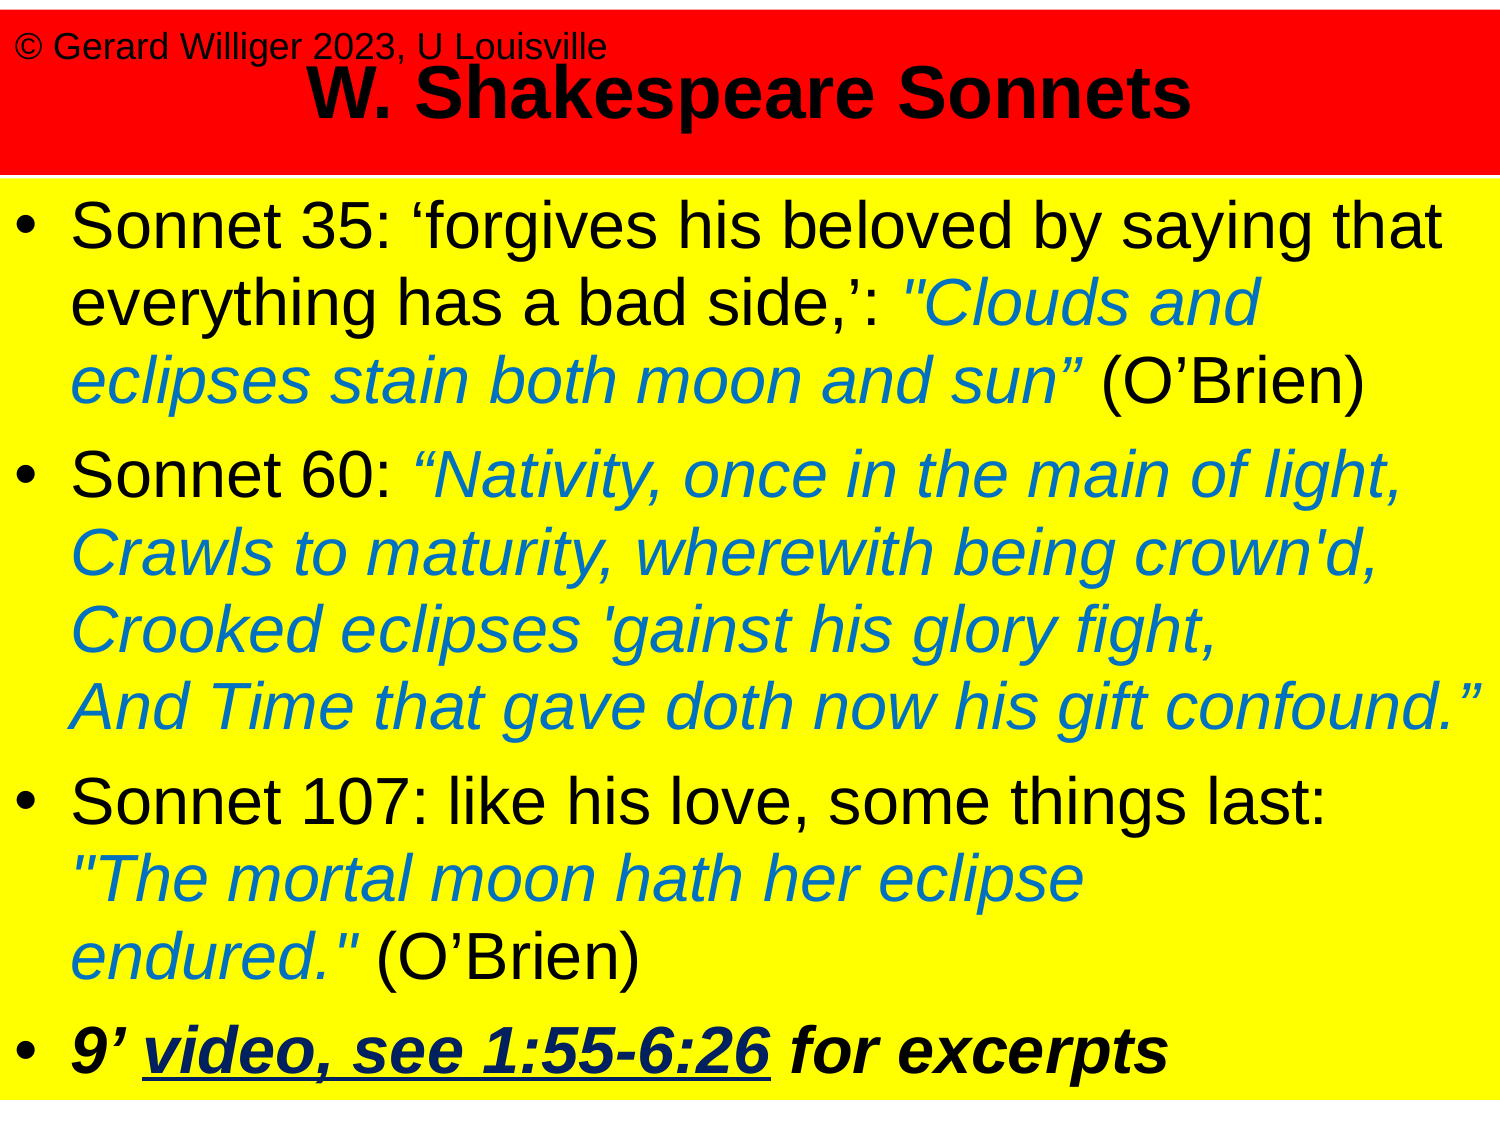

# W. Shakespeare Sonnets
© Gerard Williger 2023, U Louisville
Sonnet 35: ‘forgives his beloved by saying that everything has a bad side,’: "Clouds and eclipses stain both moon and sun” (O’Brien)
Sonnet 60: “Nativity, once in the main of light,
Crawls to maturity, wherewith being crown'd,
Crooked eclipses 'gainst his glory fight,
And Time that gave doth now his gift confound.”
Sonnet 107: like his love, some things last: "The mortal moon hath her eclipse endured." (O’Brien)
9’ video, see 1:55-6:26 for excerpts